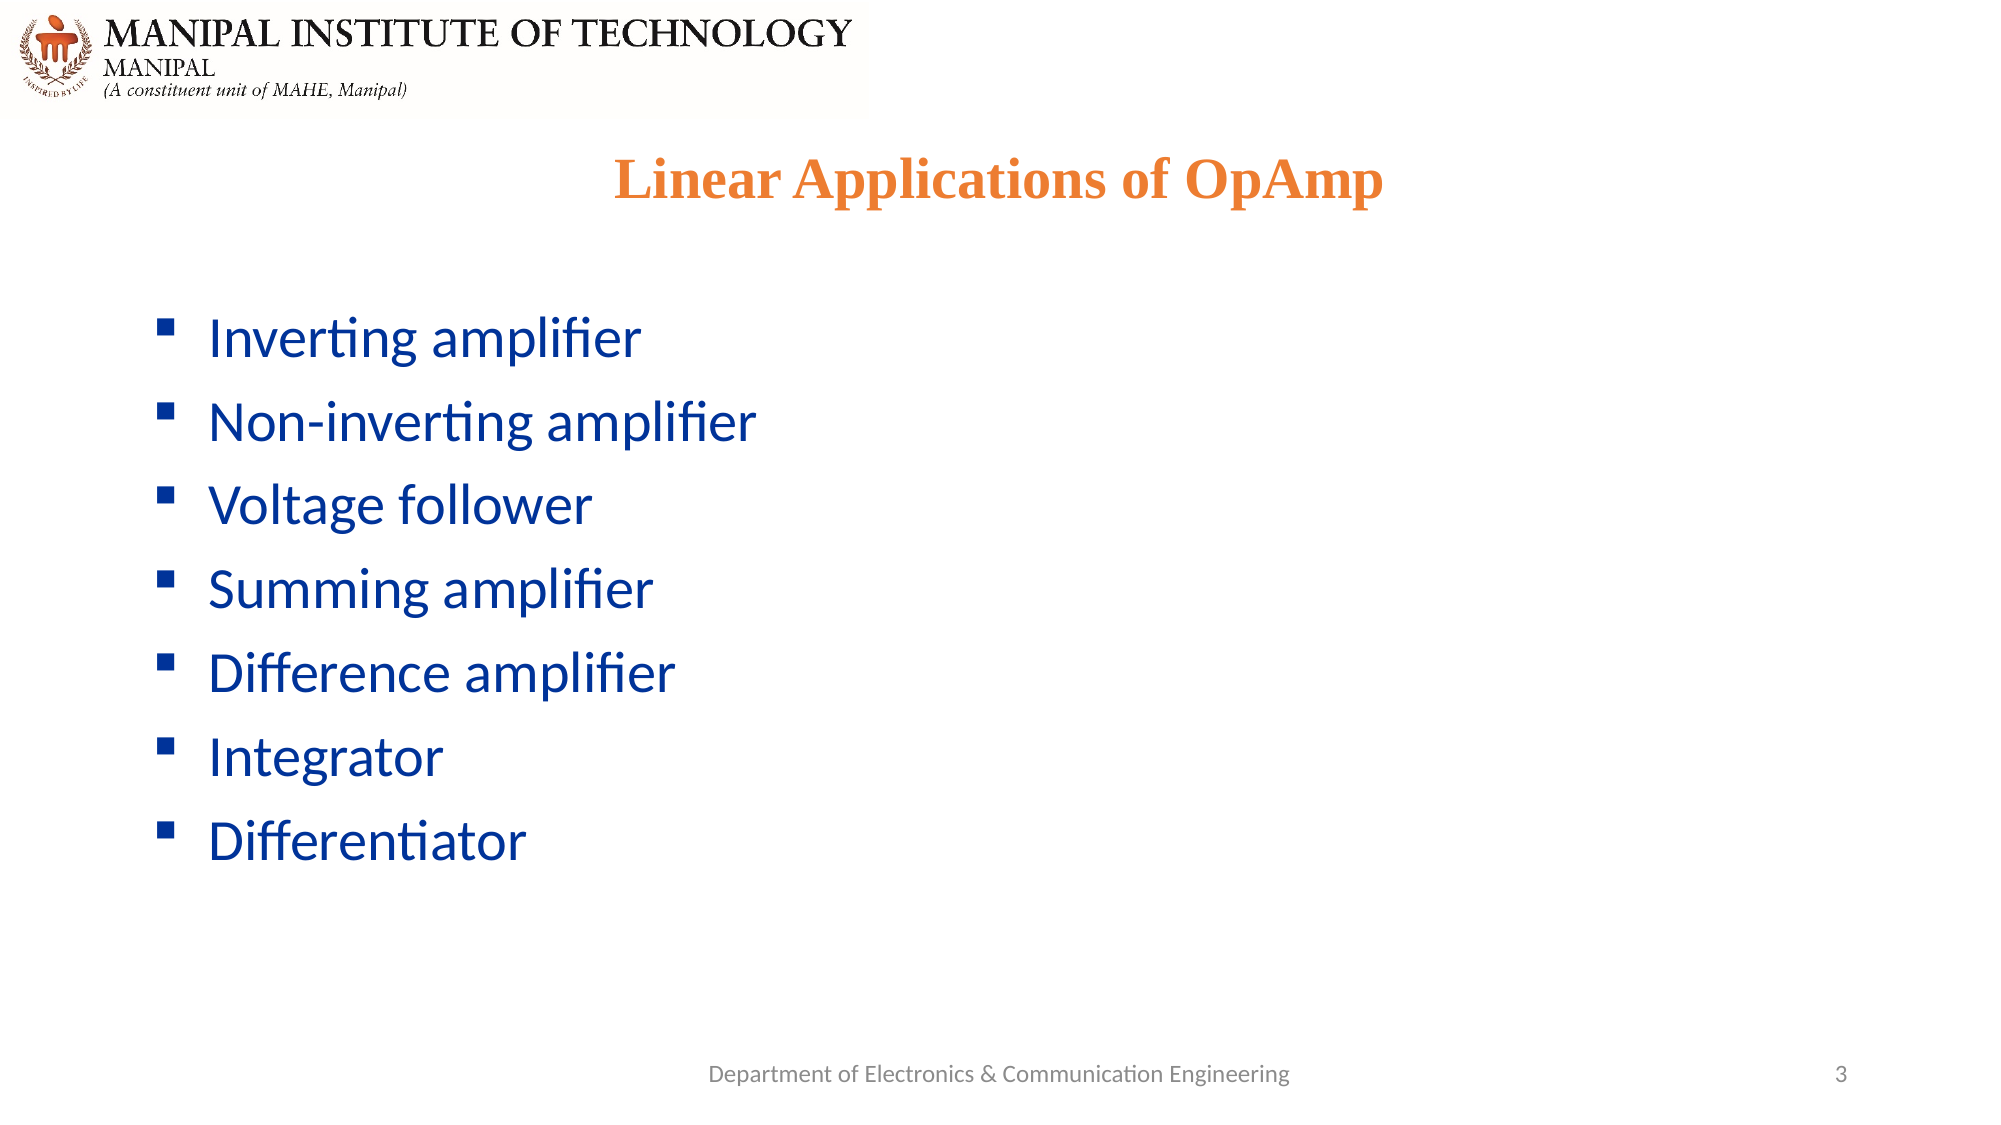

# Linear Applications of OpAmp
Inverting amplifier
Non-inverting amplifier
Voltage follower
Summing amplifier
Difference amplifier
Integrator
Differentiator

Department of Electronics & Communication Engineering
3